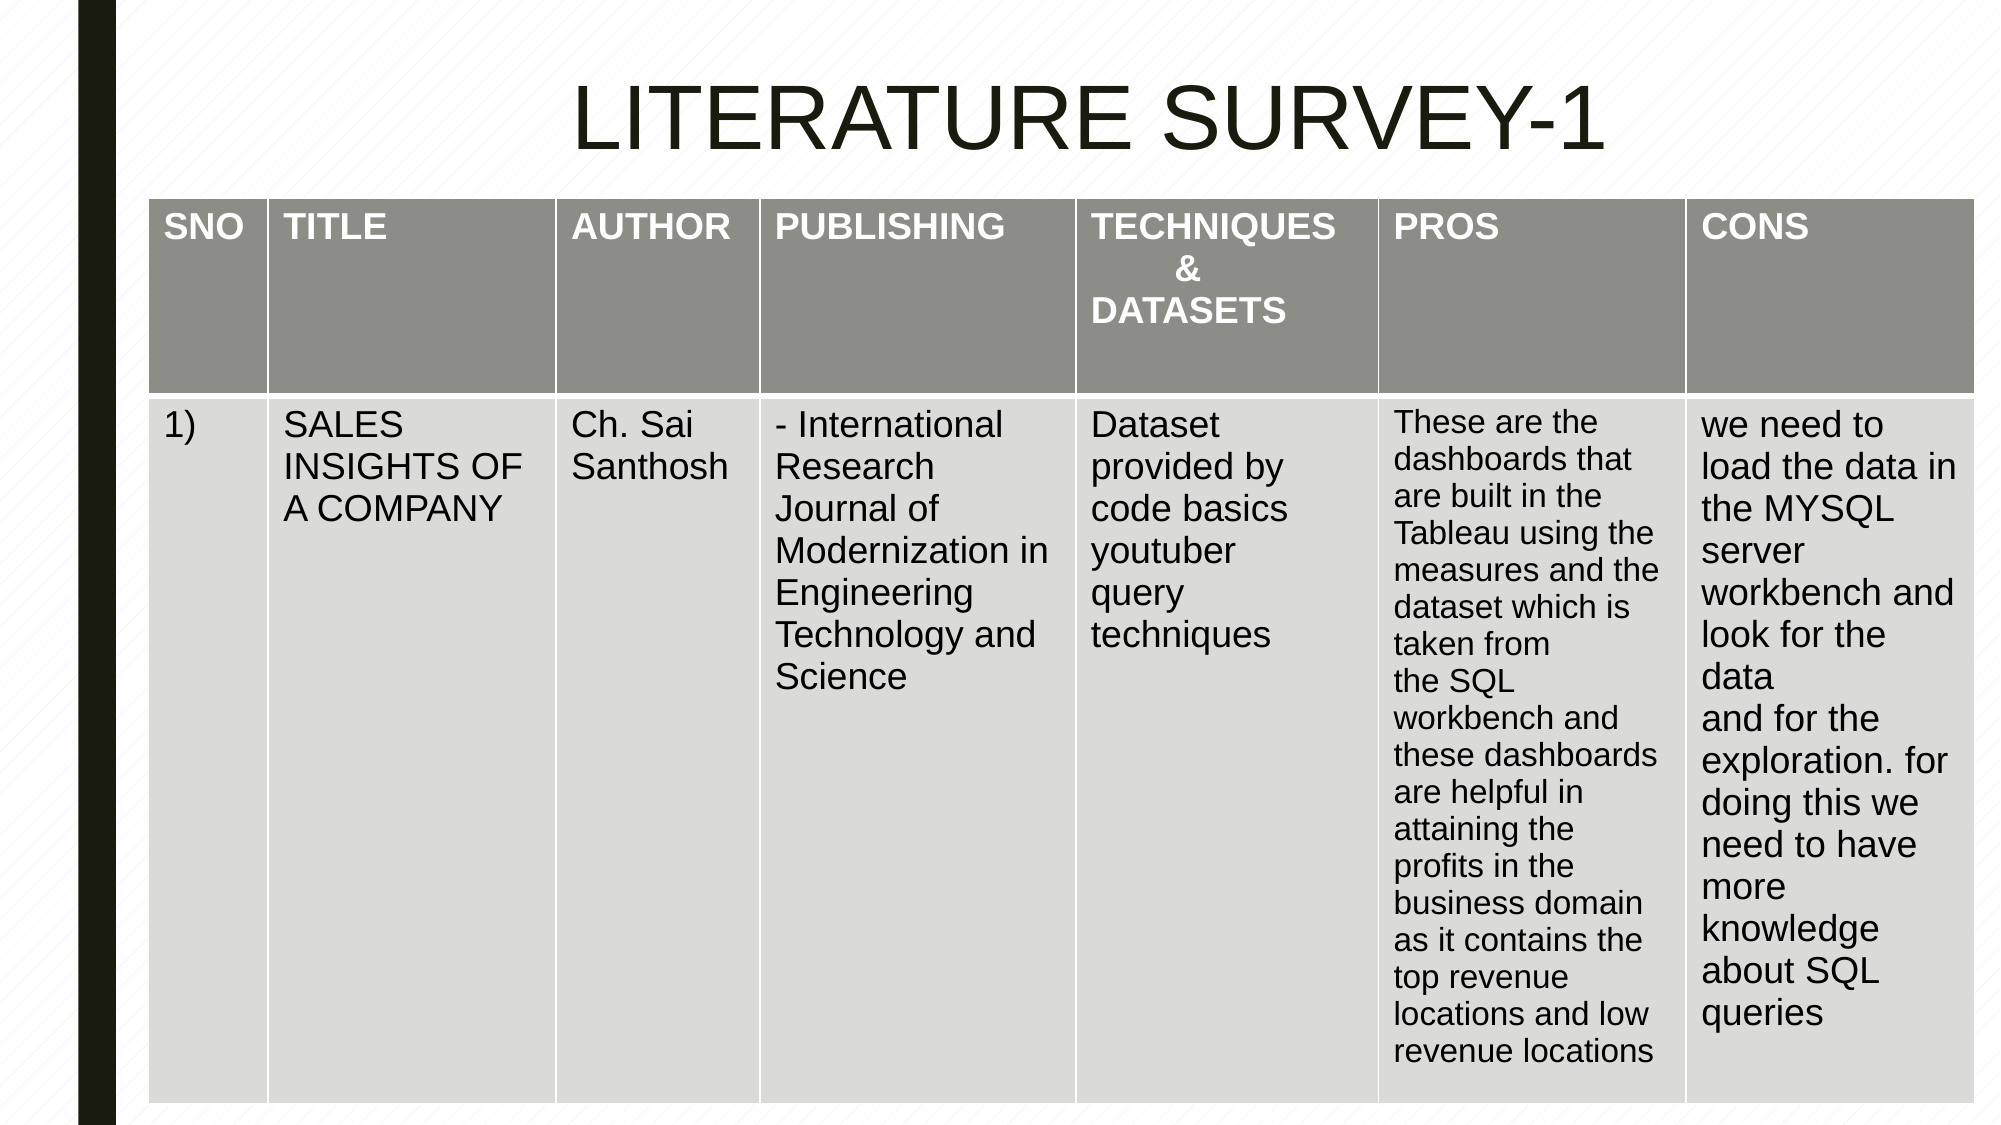

# LITERATURE SURVEY-1
| SNO | TITLE | AUTHOR | PUBLISHING | TECHNIQUES & DATASETS | PROS | CONS |
| --- | --- | --- | --- | --- | --- | --- |
| 1) | SALES INSIGHTS OF A COMPANY | Ch. Sai Santhosh | - International Research Journal of Modernization in Engineering Technology and Science | Dataset provided by code basics youtuber query techniques | These are the dashboards that are built in the Tableau using the measures and the dataset which is taken from the SQL workbench and these dashboards are helpful in attaining the profits in the business domain as it contains the top revenue locations and low revenue locations | we need to load the data in the MYSQL server workbench and look for the data and for the exploration. for doing this we need to have more knowledge about SQL queries |